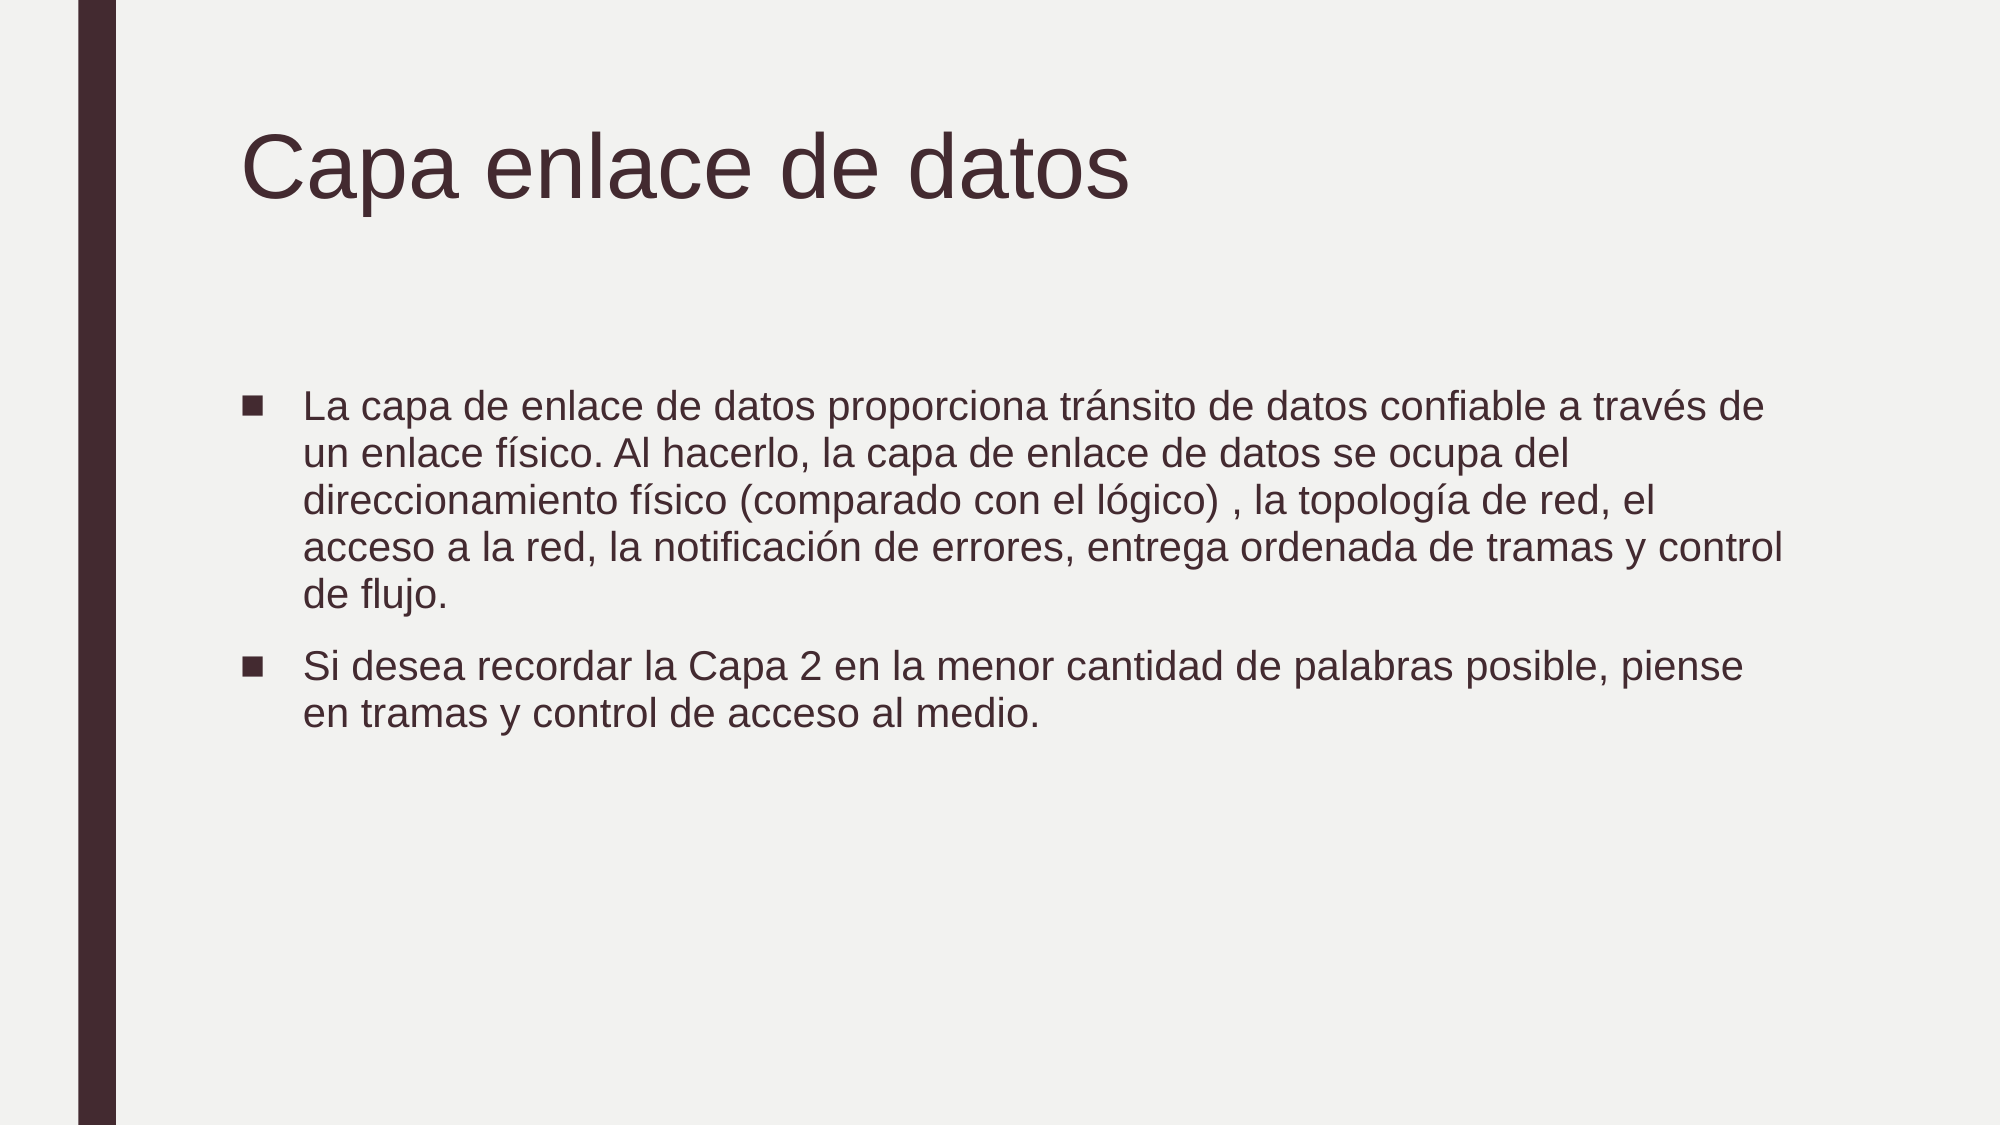

# Capa enlace de datos
La capa de enlace de datos proporciona tránsito de datos confiable a través de un enlace físico. Al hacerlo, la capa de enlace de datos se ocupa del direccionamiento físico (comparado con el lógico) , la topología de red, el acceso a la red, la notificación de errores, entrega ordenada de tramas y control de flujo.
Si desea recordar la Capa 2 en la menor cantidad de palabras posible, piense en tramas y control de acceso al medio.